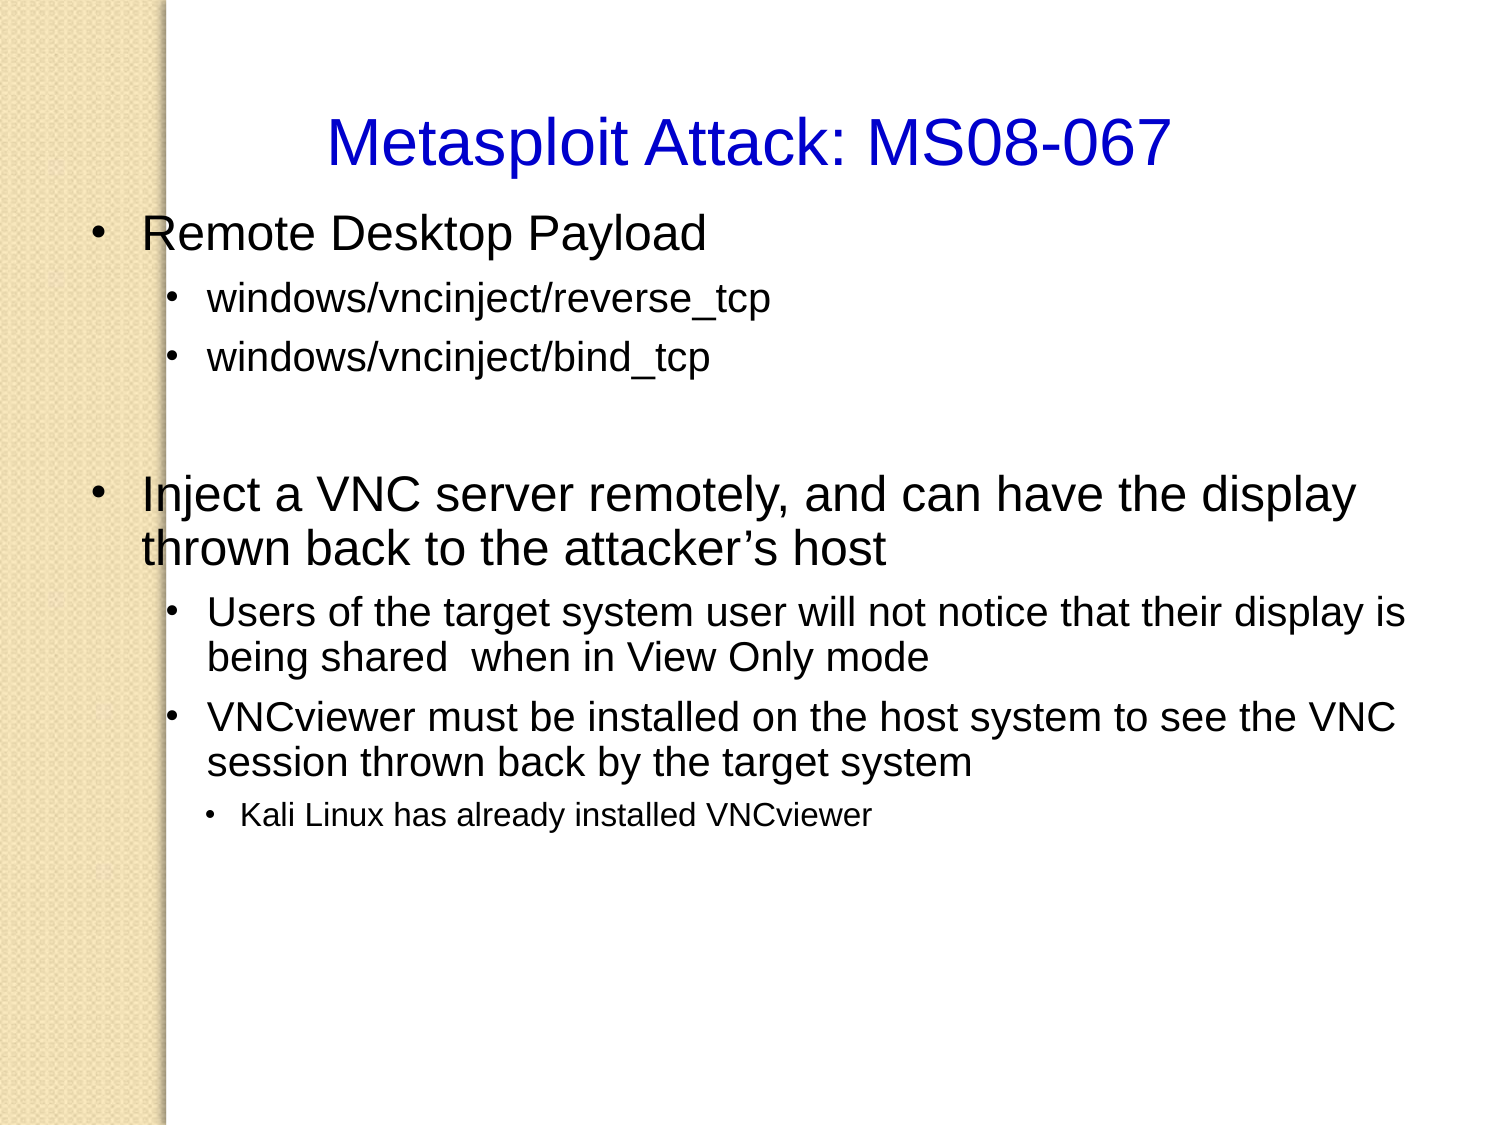

Metasploit Attack: MS08-067
Remote Desktop Payload
windows/vncinject/reverse_tcp
windows/vncinject/bind_tcp

Inject a VNC server remotely, and can have the display thrown back to the attacker’s host
Users of the target system user will not notice that their display is being shared  when in View Only mode
VNCviewer must be installed on the host system to see the VNC session thrown back by the target system
Kali Linux has already installed VNCviewer